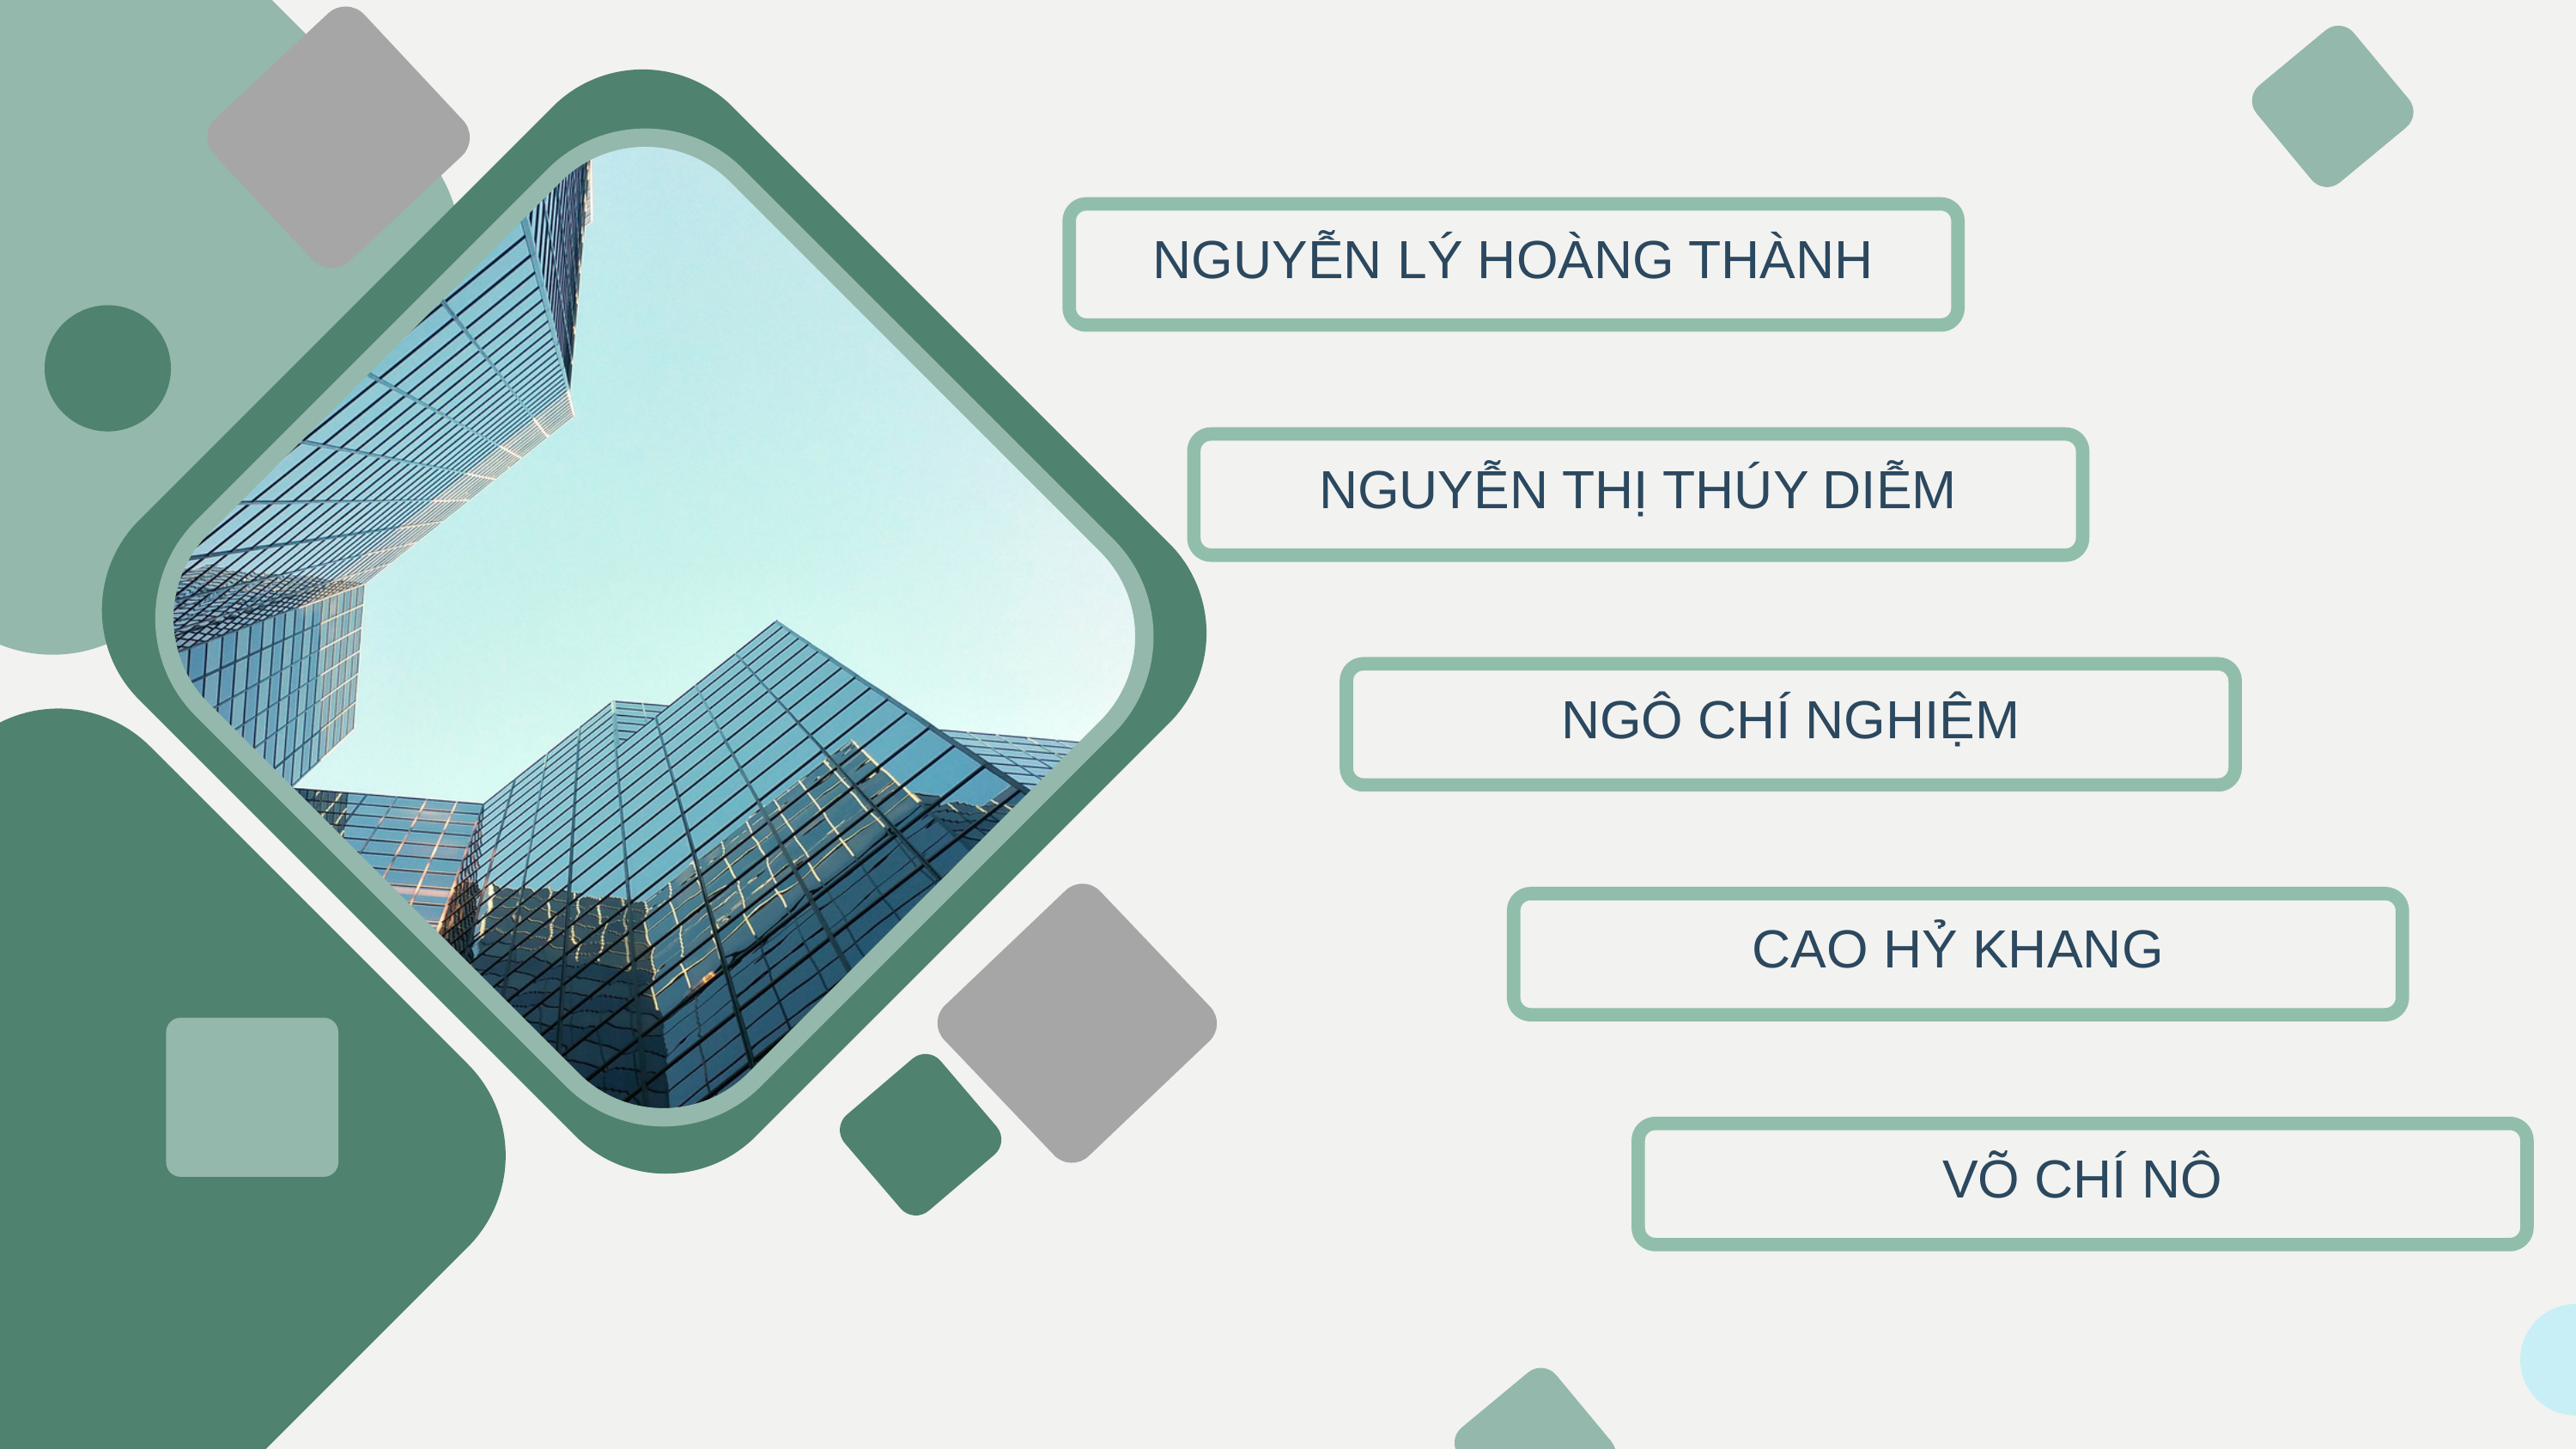

NGUYỄN LÝ HOÀNG THÀNH

NGUYỄN THỊ THÚY DIỄM

NGÔ CHÍ NGHIỆM

CAO HỶ KHANG

VÕ CHÍ NÔ